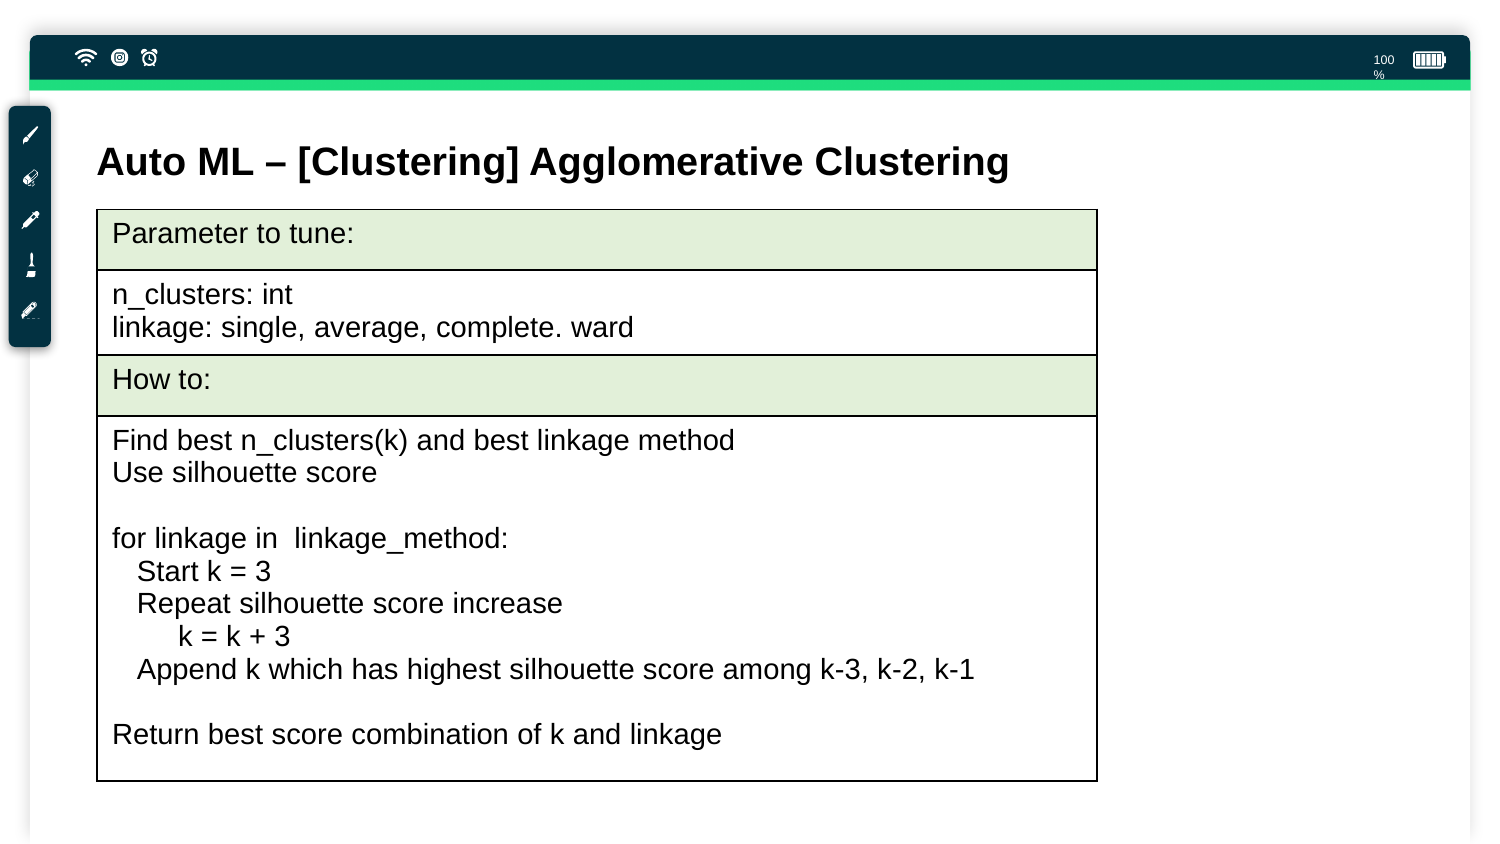

100%

Auto ML – [Clustering] Agglomerative Clustering
| Parameter to tune: |
| --- |
| n\_clusters: int linkage: single, average, complete. ward |
| How to: |
| Find best n\_clusters(k) and best linkage method Use silhouette score for linkage in linkage\_method: Start k = 3 Repeat silhouette score increase k = k + 3 Append k which has highest silhouette score among k-3, k-2, k-1 Return best score combination of k and linkage |